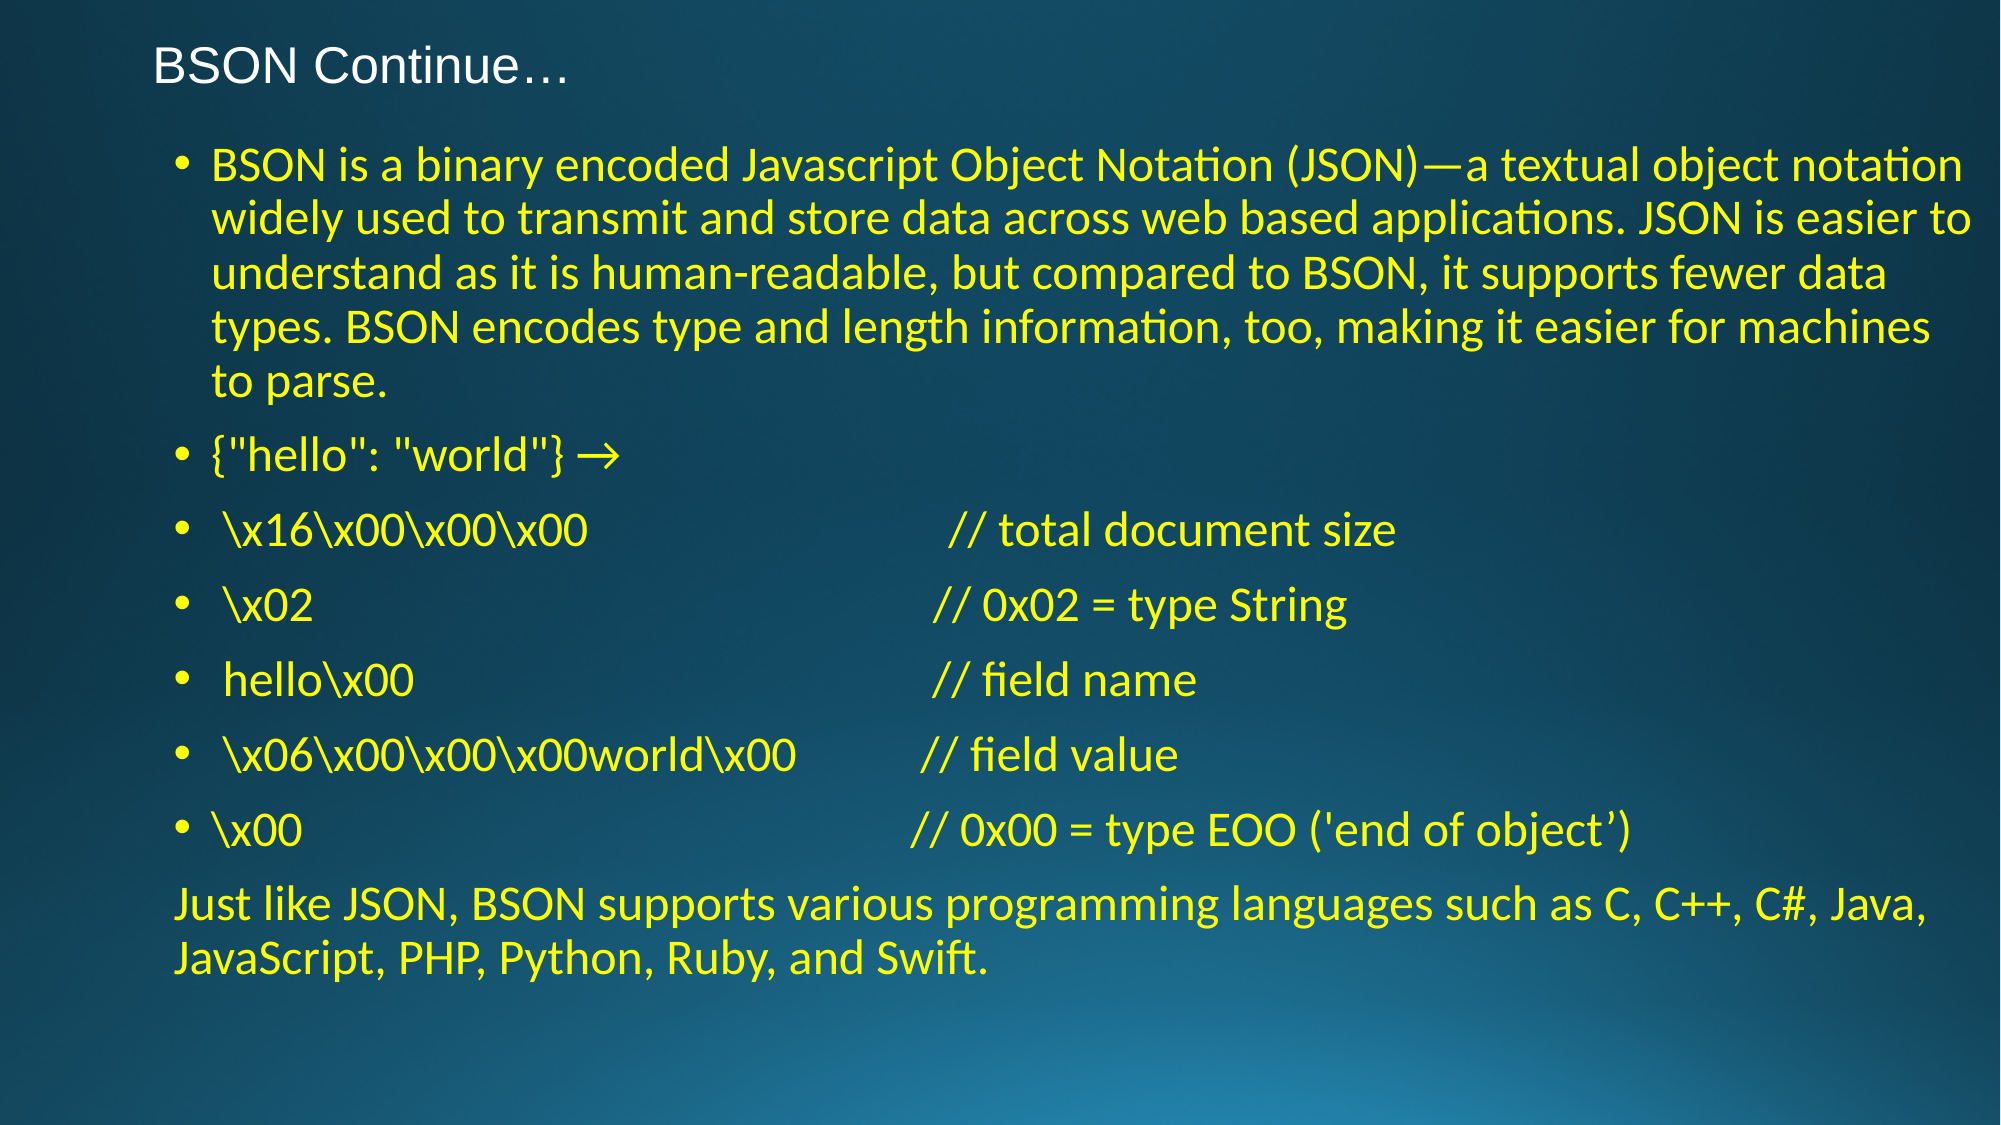

# BSON Continue…
BSON is a binary encoded Javascript Object Notation (JSON)—a textual object notation widely used to transmit and store data across web based applications. JSON is easier to understand as it is human-readable, but compared to BSON, it supports fewer data types. BSON encodes type and length information, too, making it easier for machines to parse.
{"hello": "world"} →
 \x16\x00\x00\x00                                // total document size
 \x02                                                       // 0x02 = type String
 hello\x00                                              // field name
 \x06\x00\x00\x00world\x00           // field value
\x00                                                      // 0x00 = type EOO ('end of object’)
Just like JSON, BSON supports various programming languages such as C, C++, C#, Java, JavaScript, PHP, Python, Ruby, and Swift.